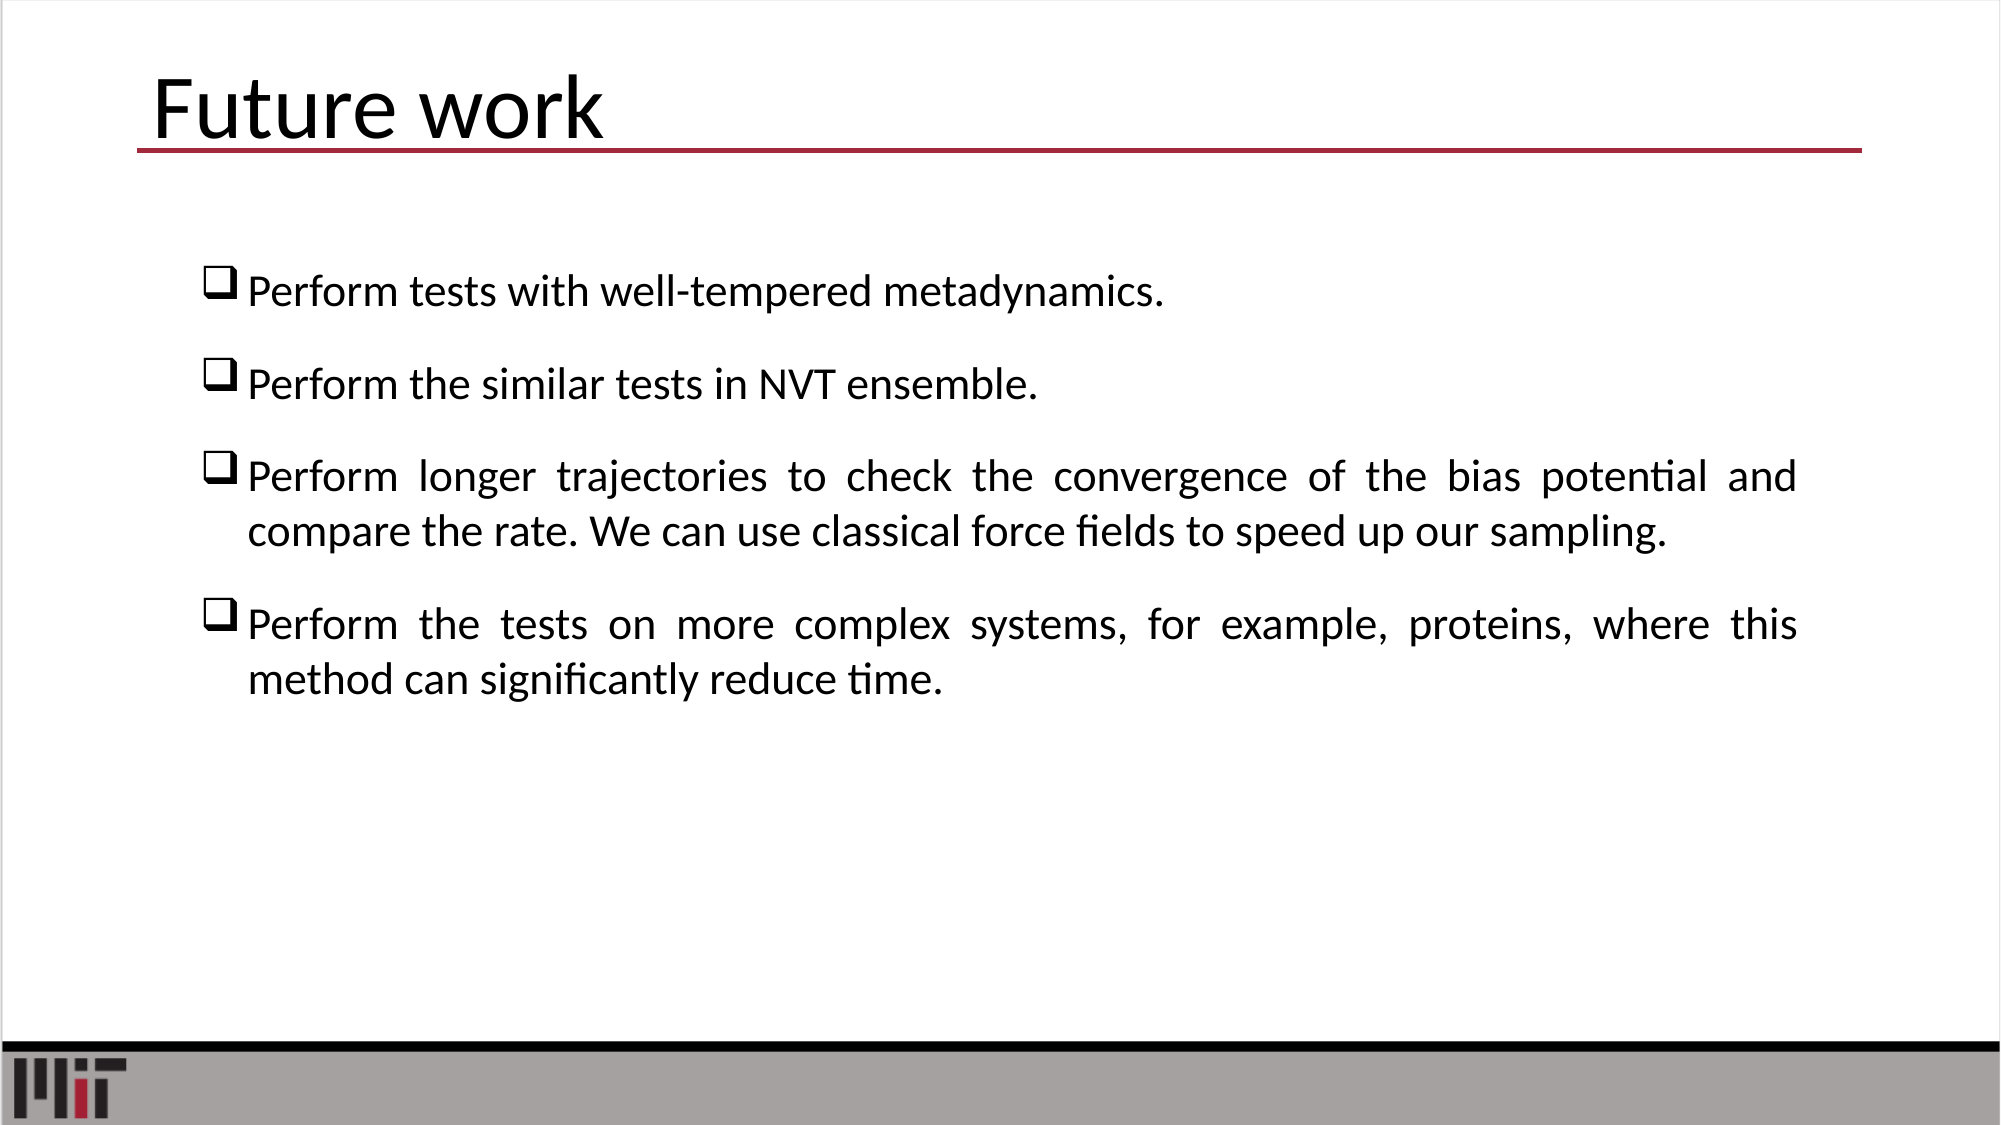

# Future work
Perform tests with well-tempered metadynamics.
Perform the similar tests in NVT ensemble.
Perform longer trajectories to check the convergence of the bias potential and compare the rate. We can use classical force fields to speed up our sampling.
Perform the tests on more complex systems, for example, proteins, where this method can significantly reduce time.